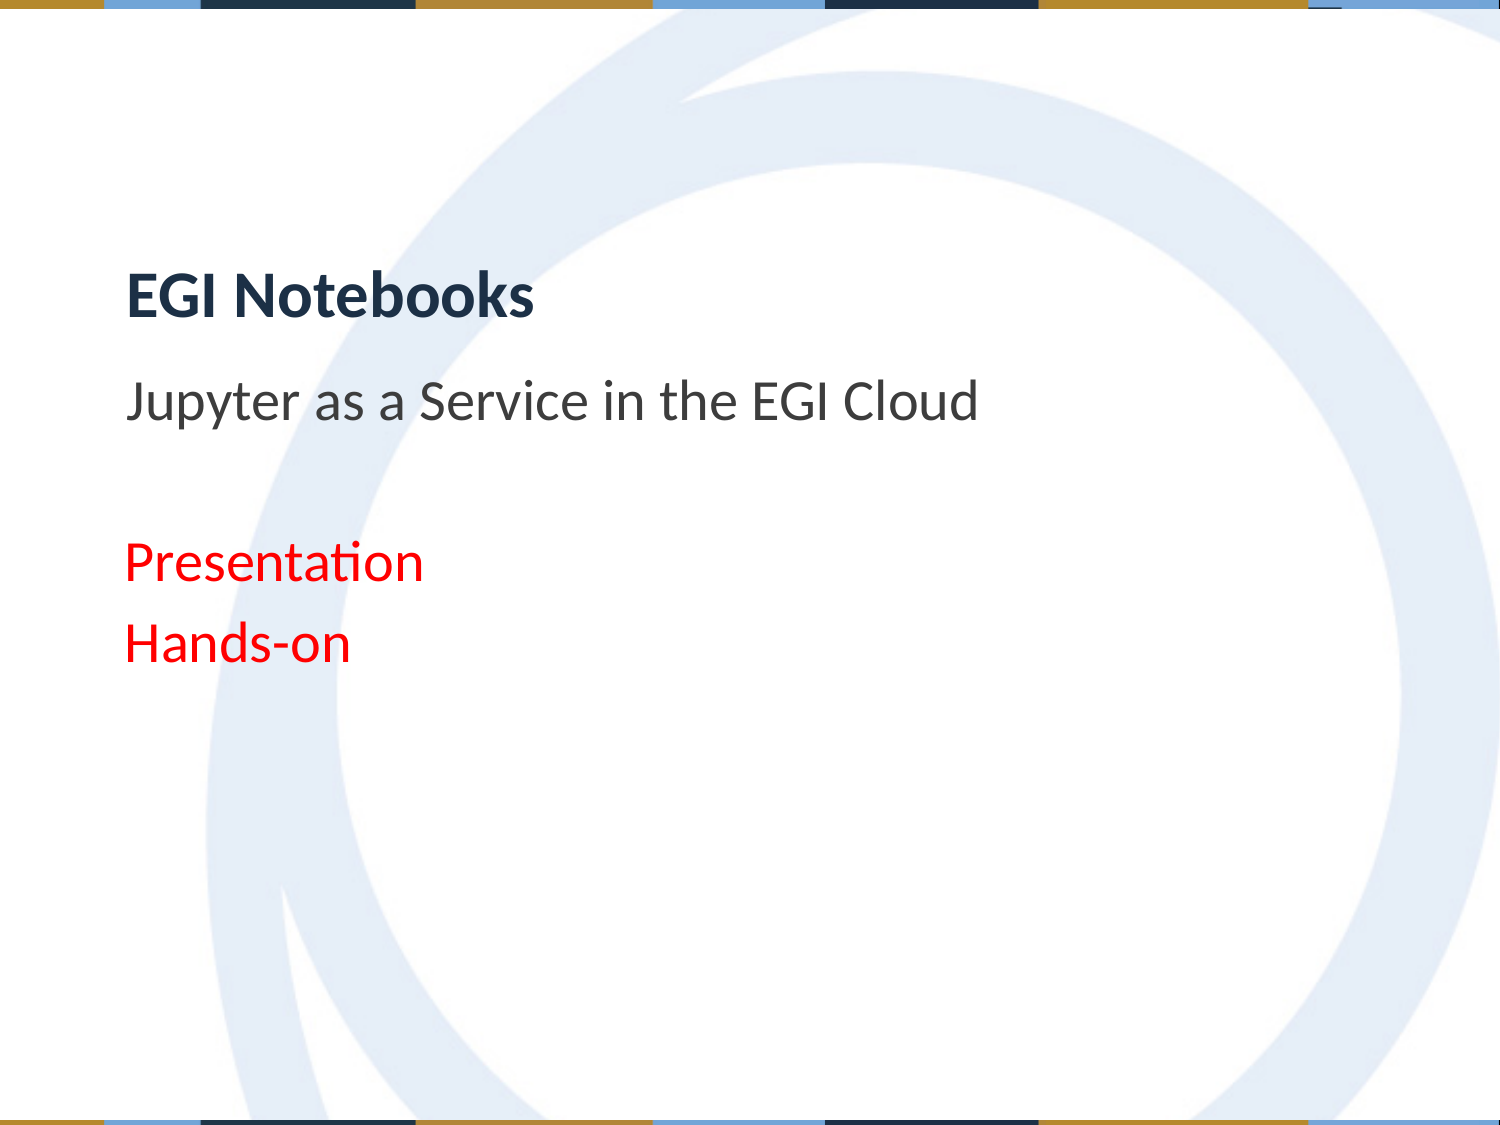

EGI Notebooks
Jupyter as a Service in the EGI Cloud
Presentation
Hands-on